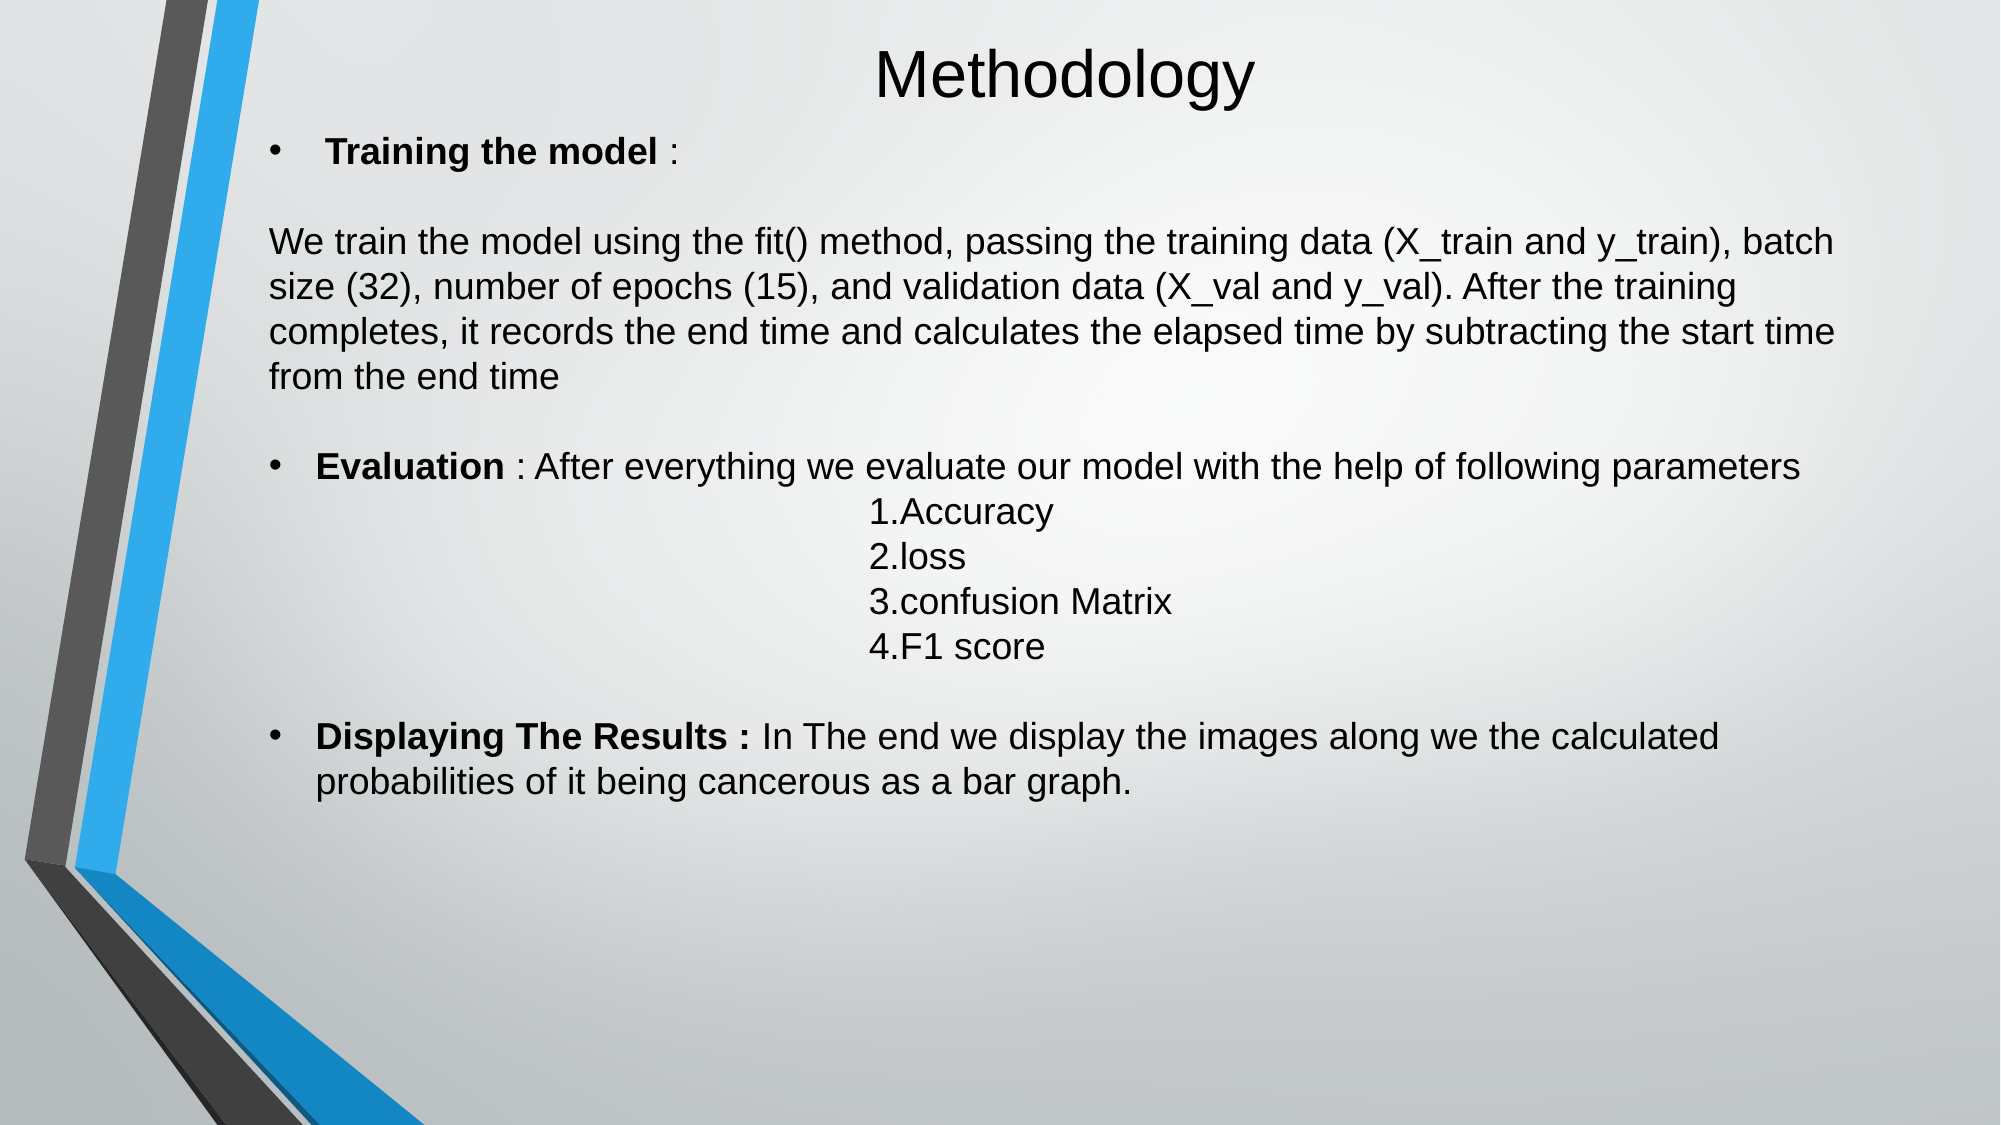

# Methodology
Training the model :

We train the model using the fit() method, passing the training data (X_train and y_train), batch size (32), number of epochs (15), and validation data (X_val and y_val). After the training completes, it records the end time and calculates the elapsed time by subtracting the start time from the end time

Evaluation : After everything we evaluate our model with the help of following parameters
				1.Accuracy
				2.loss
				3.confusion Matrix
				4.F1 score

Displaying The Results : In The end we display the images along we the calculated probabilities of it being cancerous as a bar graph.